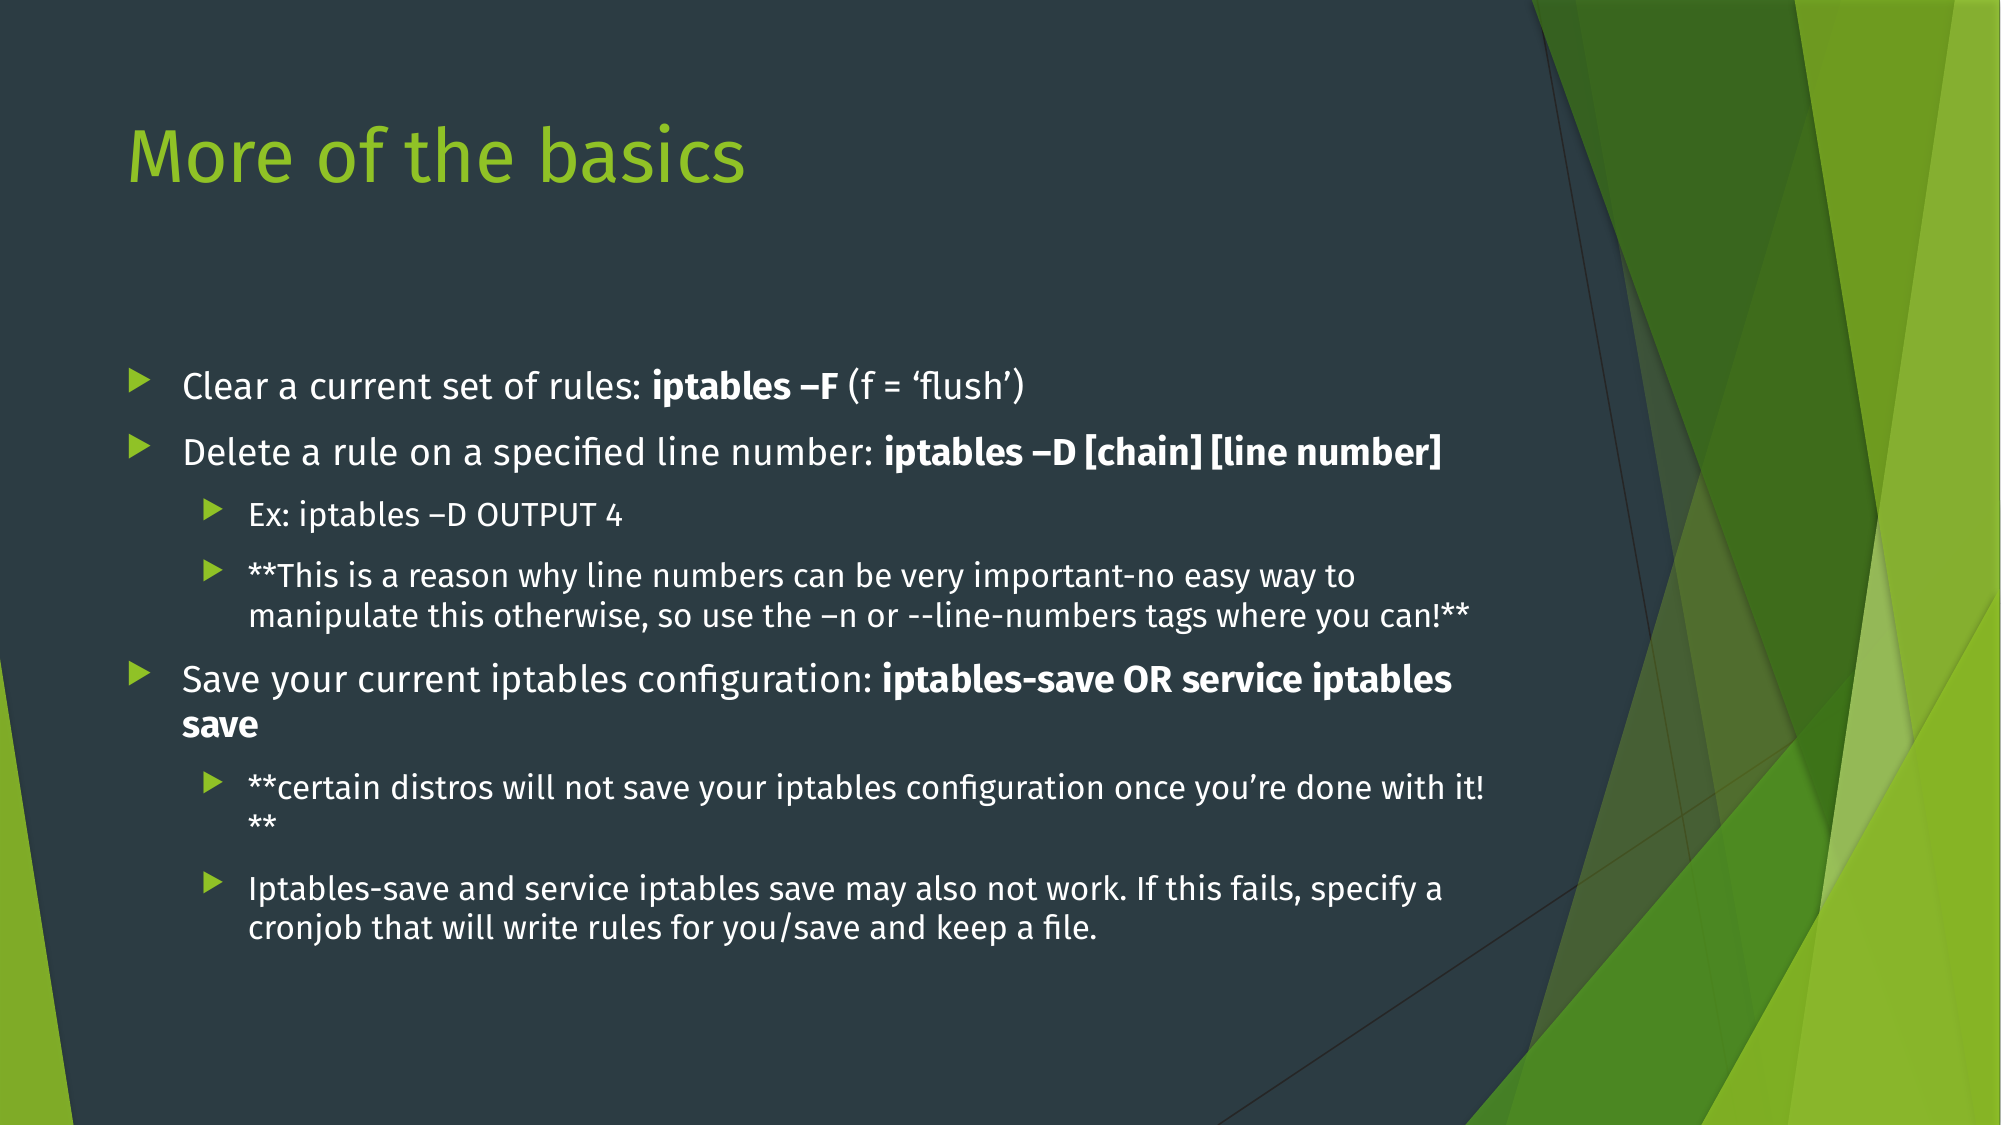

# More of the basics
Clear a current set of rules: iptables –F (f = ‘flush’)
Delete a rule on a specified line number: iptables –D [chain] [line number]
Ex: iptables –D OUTPUT 4
**This is a reason why line numbers can be very important-no easy way to manipulate this otherwise, so use the –n or --line-numbers tags where you can!**
Save your current iptables configuration: iptables-save OR service iptables save
**certain distros will not save your iptables configuration once you’re done with it!**
Iptables-save and service iptables save may also not work. If this fails, specify a cronjob that will write rules for you/save and keep a file.